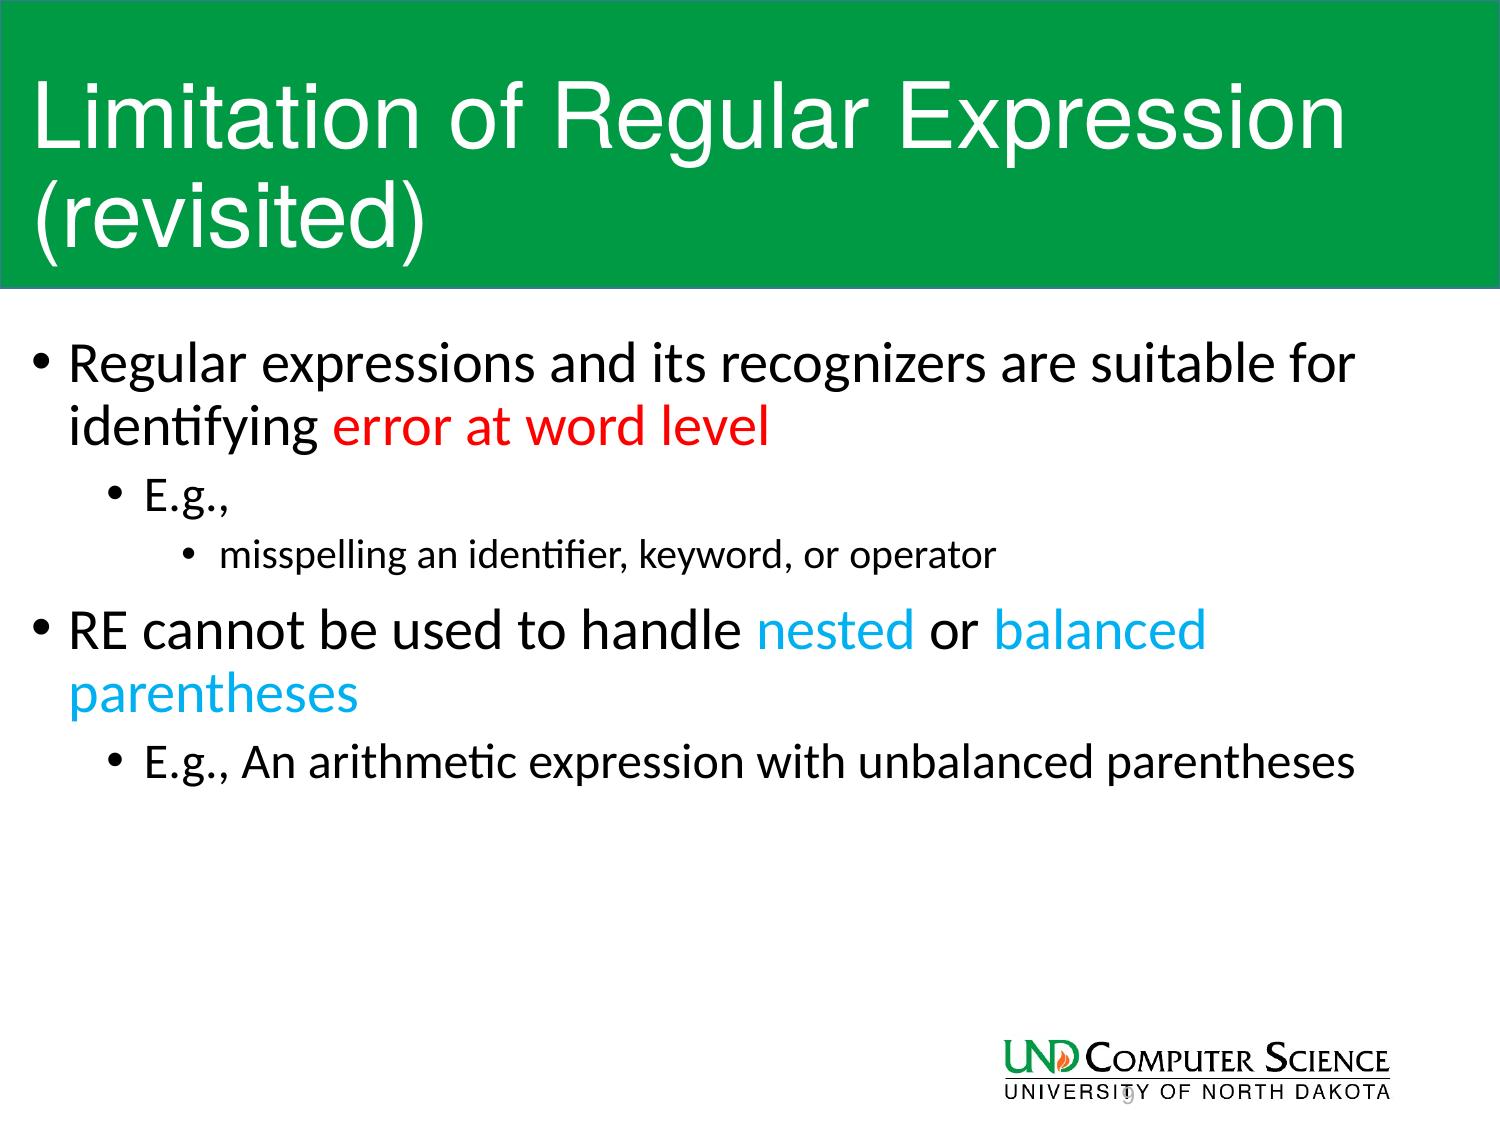

# Limitation of Regular Expression (revisited)
Regular expressions and its recognizers are suitable for identifying error at word level
E.g.,
misspelling an identifier, keyword, or operator
RE cannot be used to handle nested or balanced parentheses
E.g., An arithmetic expression with unbalanced parentheses

9